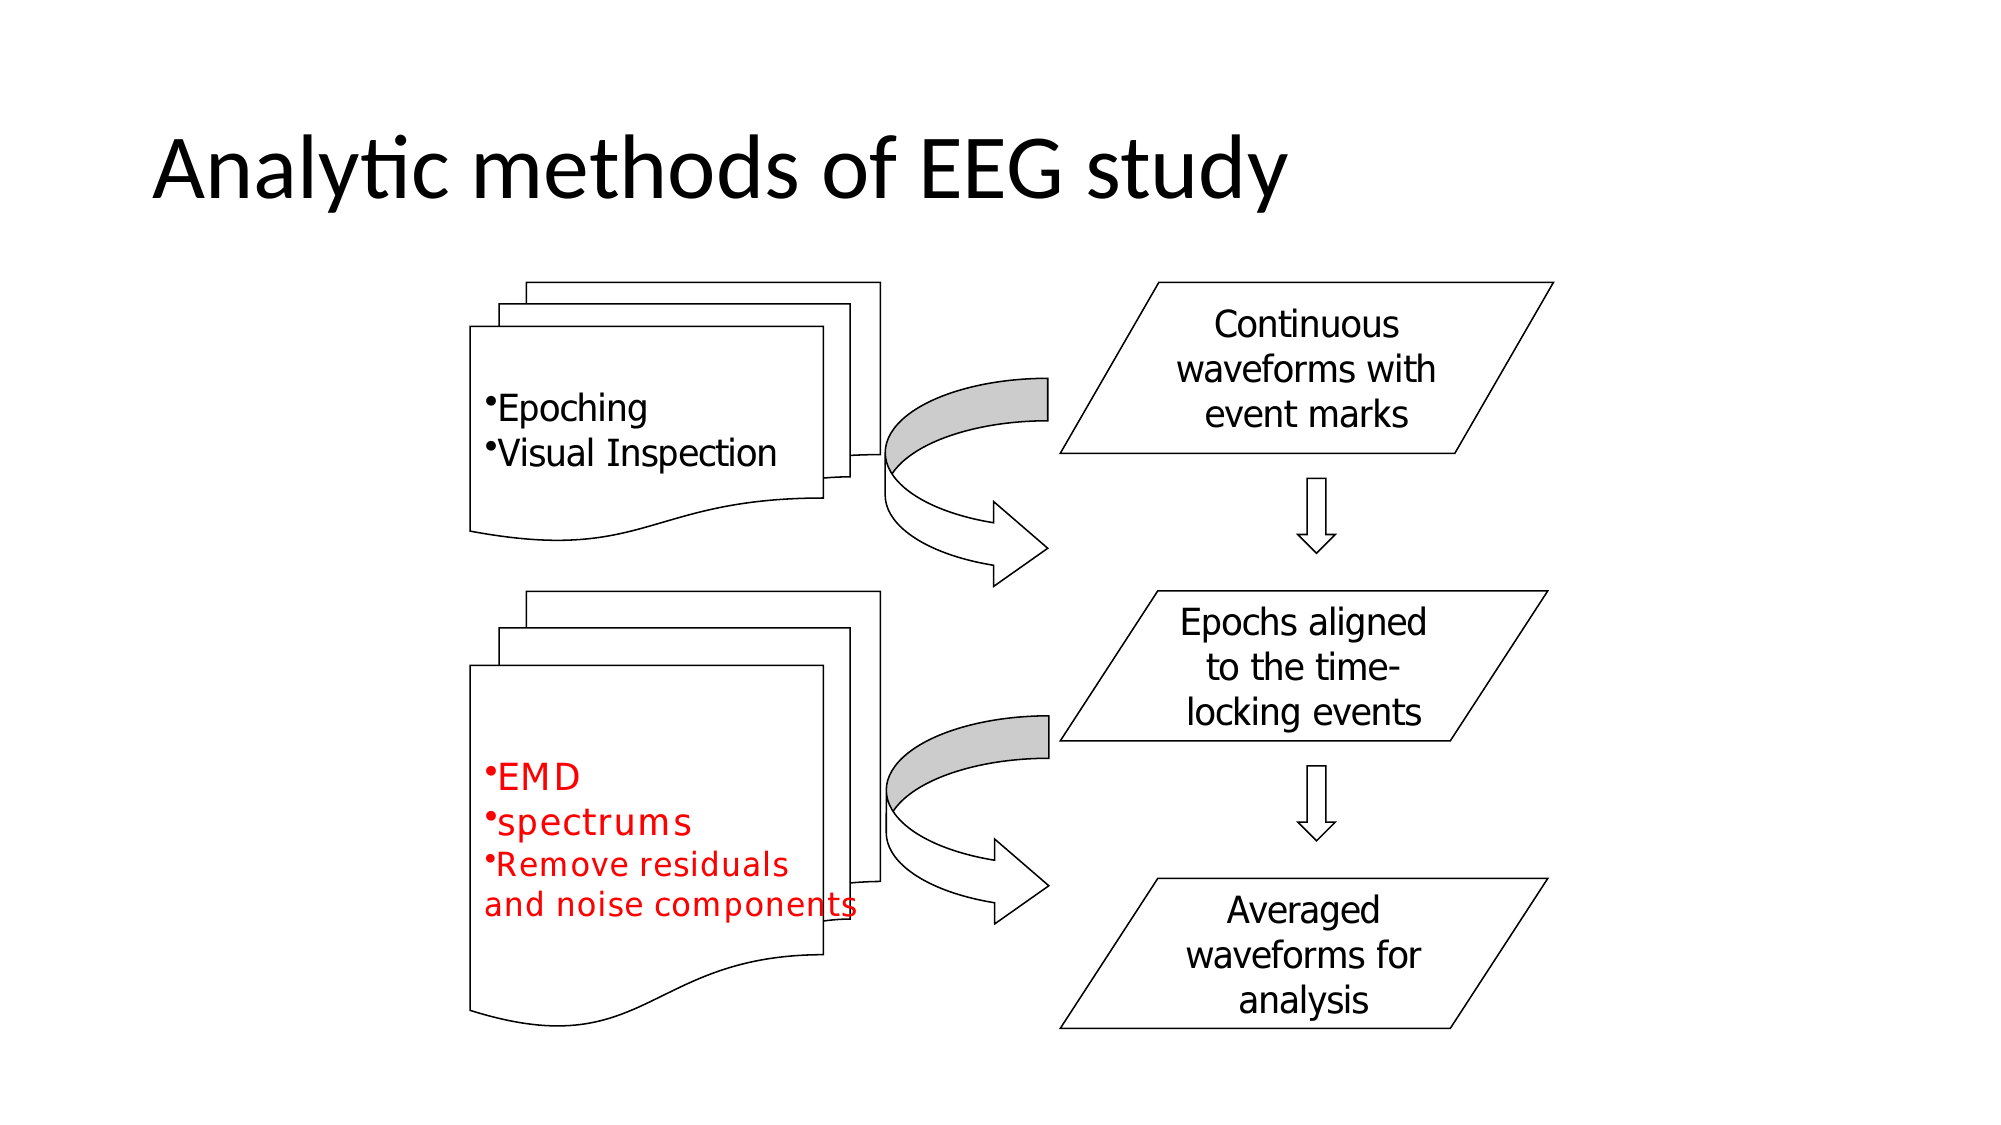

# Analytic methods of EEG study
Epoching
Visual Inspection
Continuous waveforms with event marks

Epochs aligned to the time-locking events
EMD
spectrums
Remove residuals
and noise components

Averaged waveforms for analysis